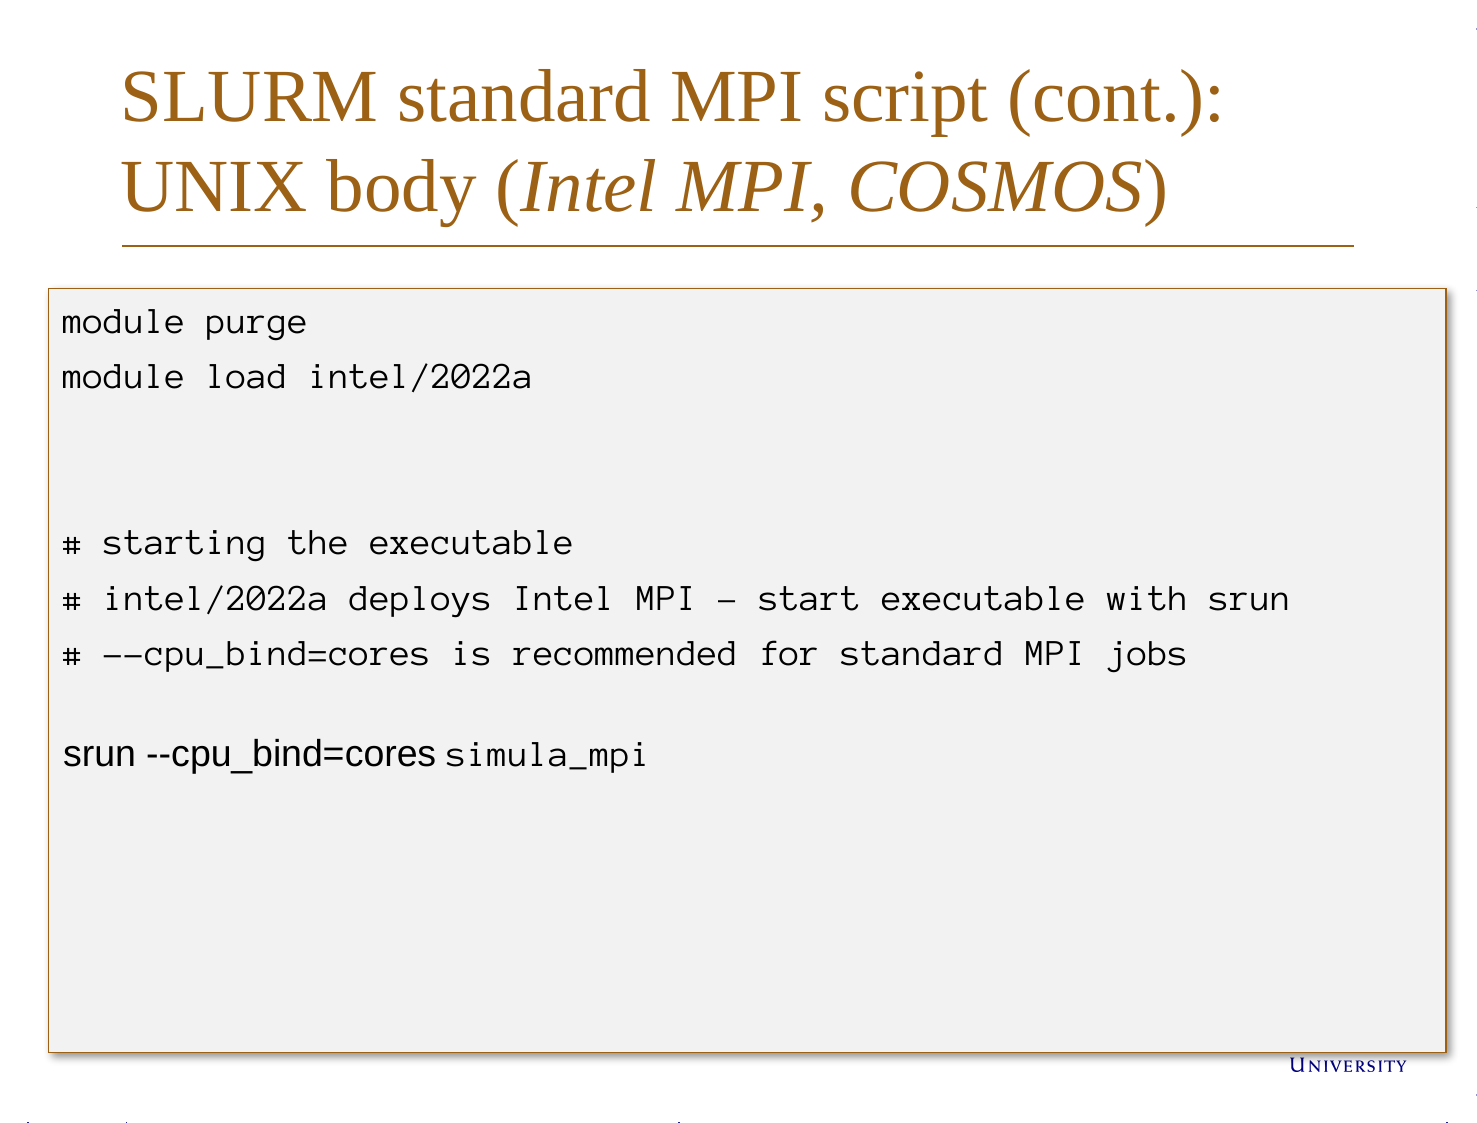

# SLURM standard MPI script (cont.): UNIX body (Intel MPI, COSMOS)
module purge
module load intel/2022a

# starting the executable
# intel/2022a deploys Intel MPI – start executable with srun
# --cpu_bind=cores is recommended for standard MPI jobs
srun --cpu_bind=cores simula_mpi